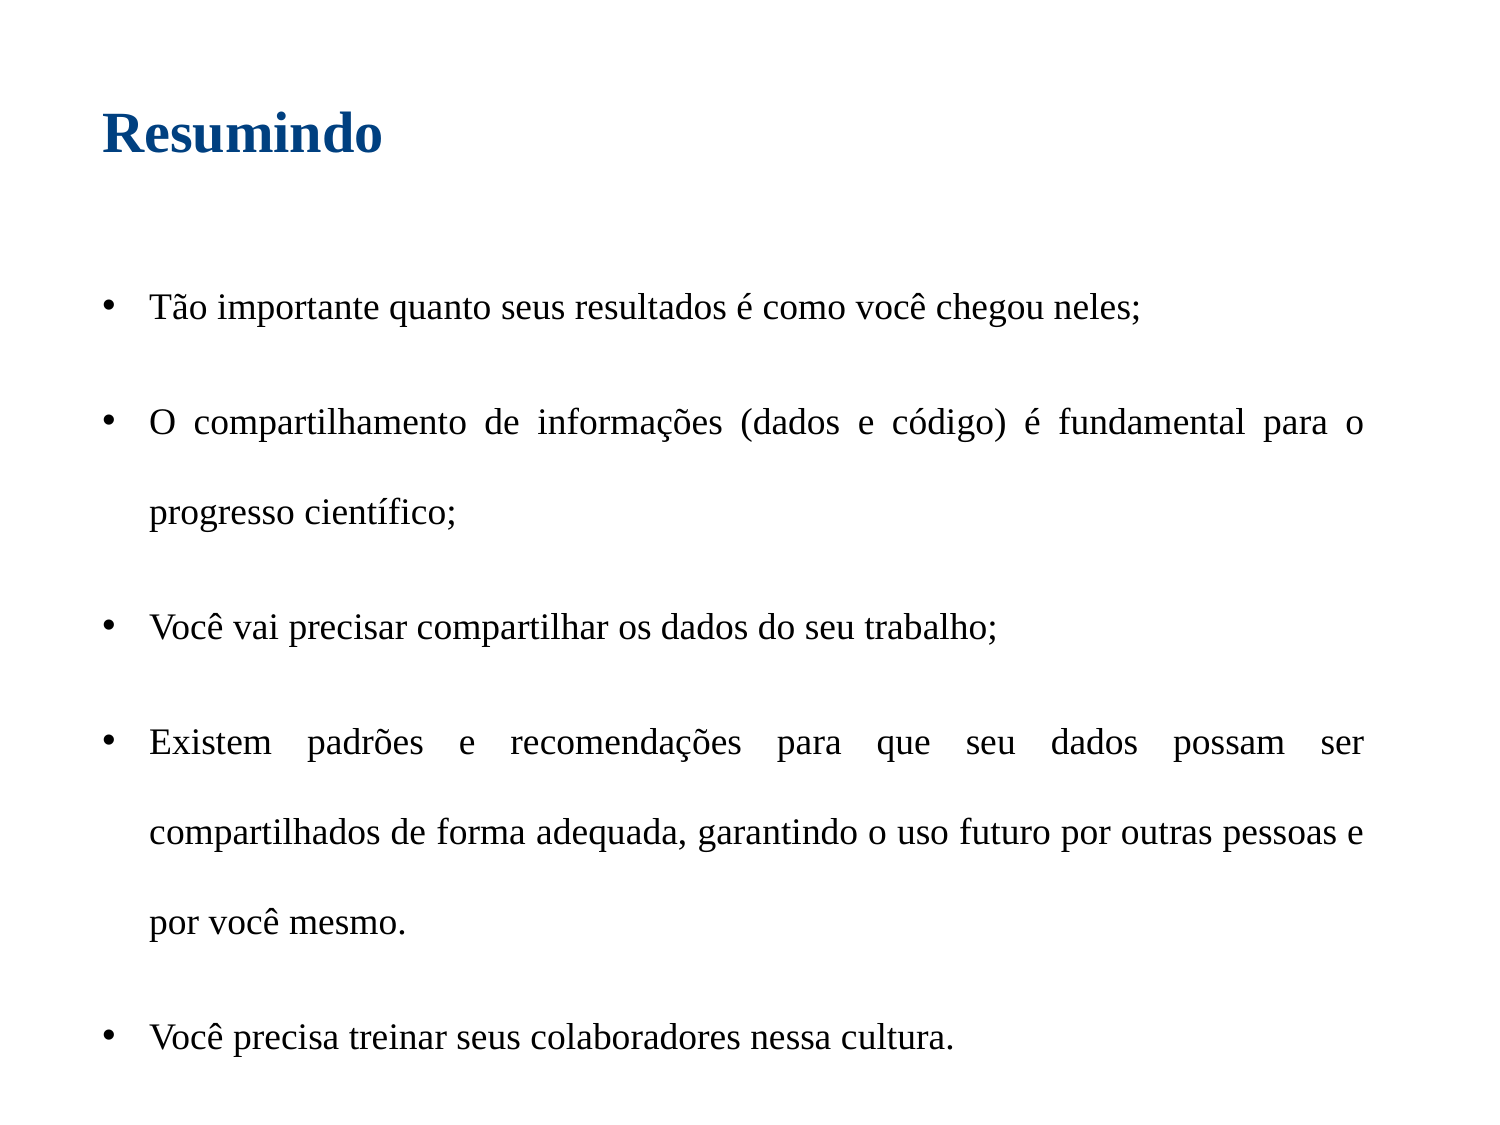

Resumindo
Tão importante quanto seus resultados é como você chegou neles;
O compartilhamento de informações (dados e código) é fundamental para o progresso científico;
Você vai precisar compartilhar os dados do seu trabalho;
Existem padrões e recomendações para que seu dados possam ser compartilhados de forma adequada, garantindo o uso futuro por outras pessoas e por você mesmo.
Você precisa treinar seus colaboradores nessa cultura.